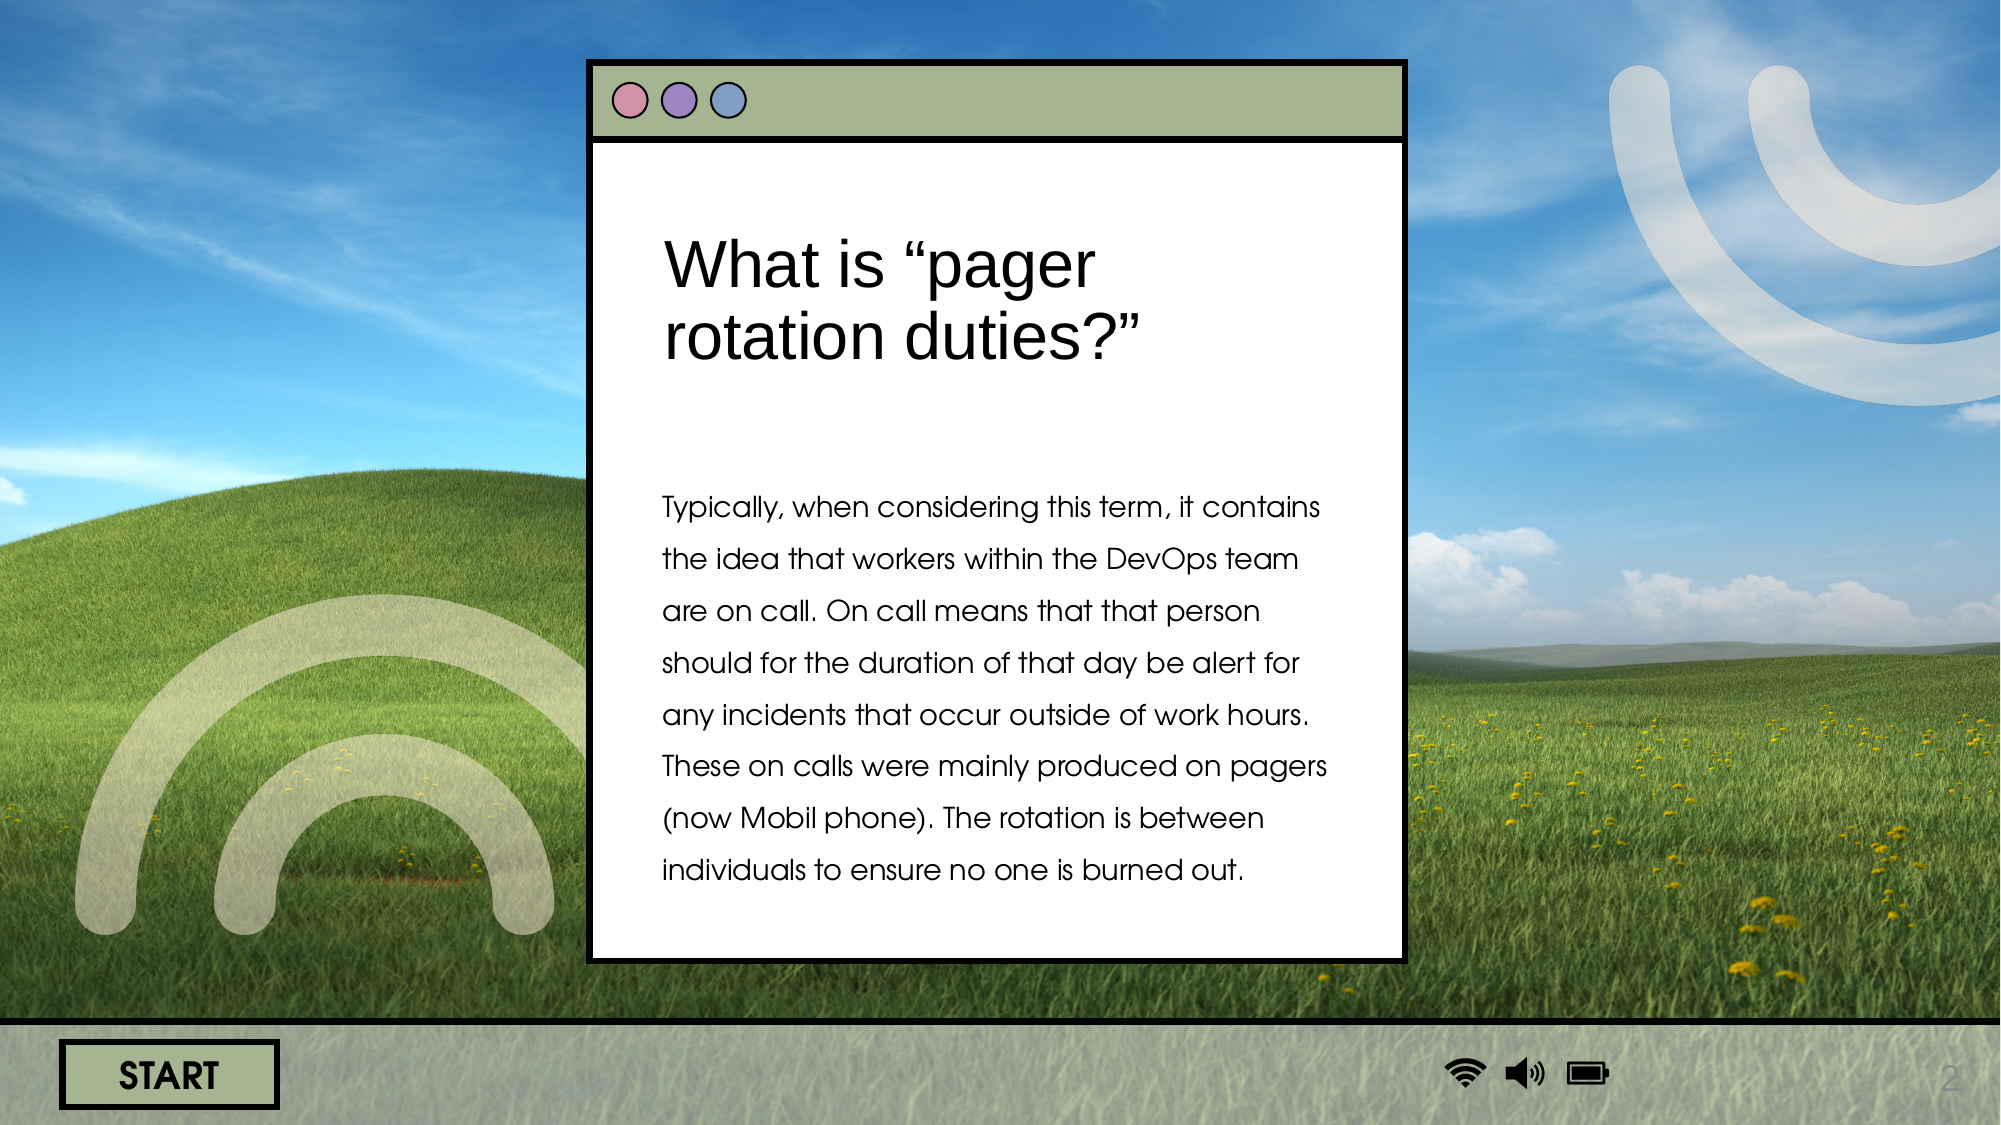

# What is “pager rotation duties?”
Typically, when considering this term, it contains the idea that workers within the DevOps team are on call. On call means that that person should for the duration of that day be alert for any incidents that occur outside of work hours. These on calls were mainly produced on pagers (now Mobil phone). The rotation is between individuals to ensure no one is burned out.

2